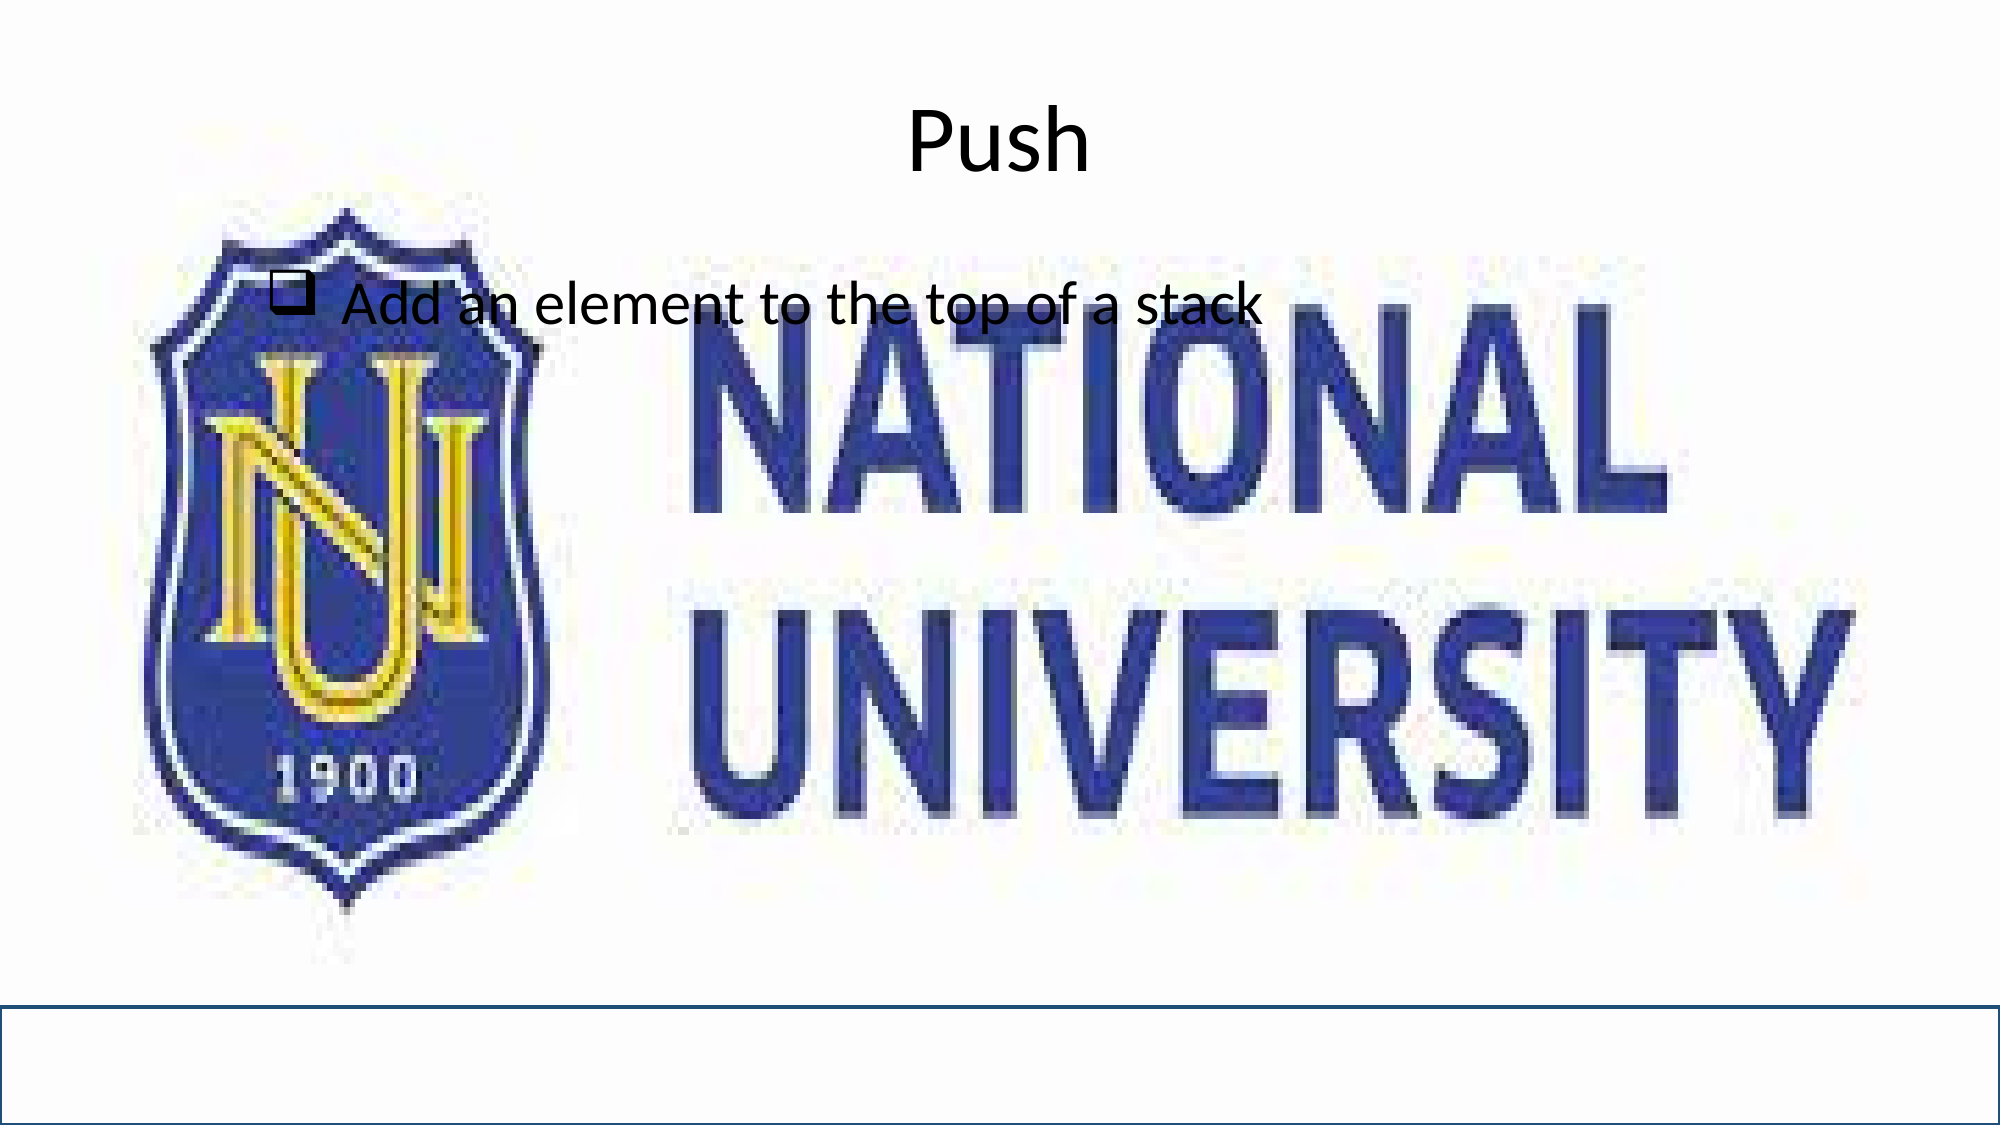

# Push
Add an element to the top of a stack